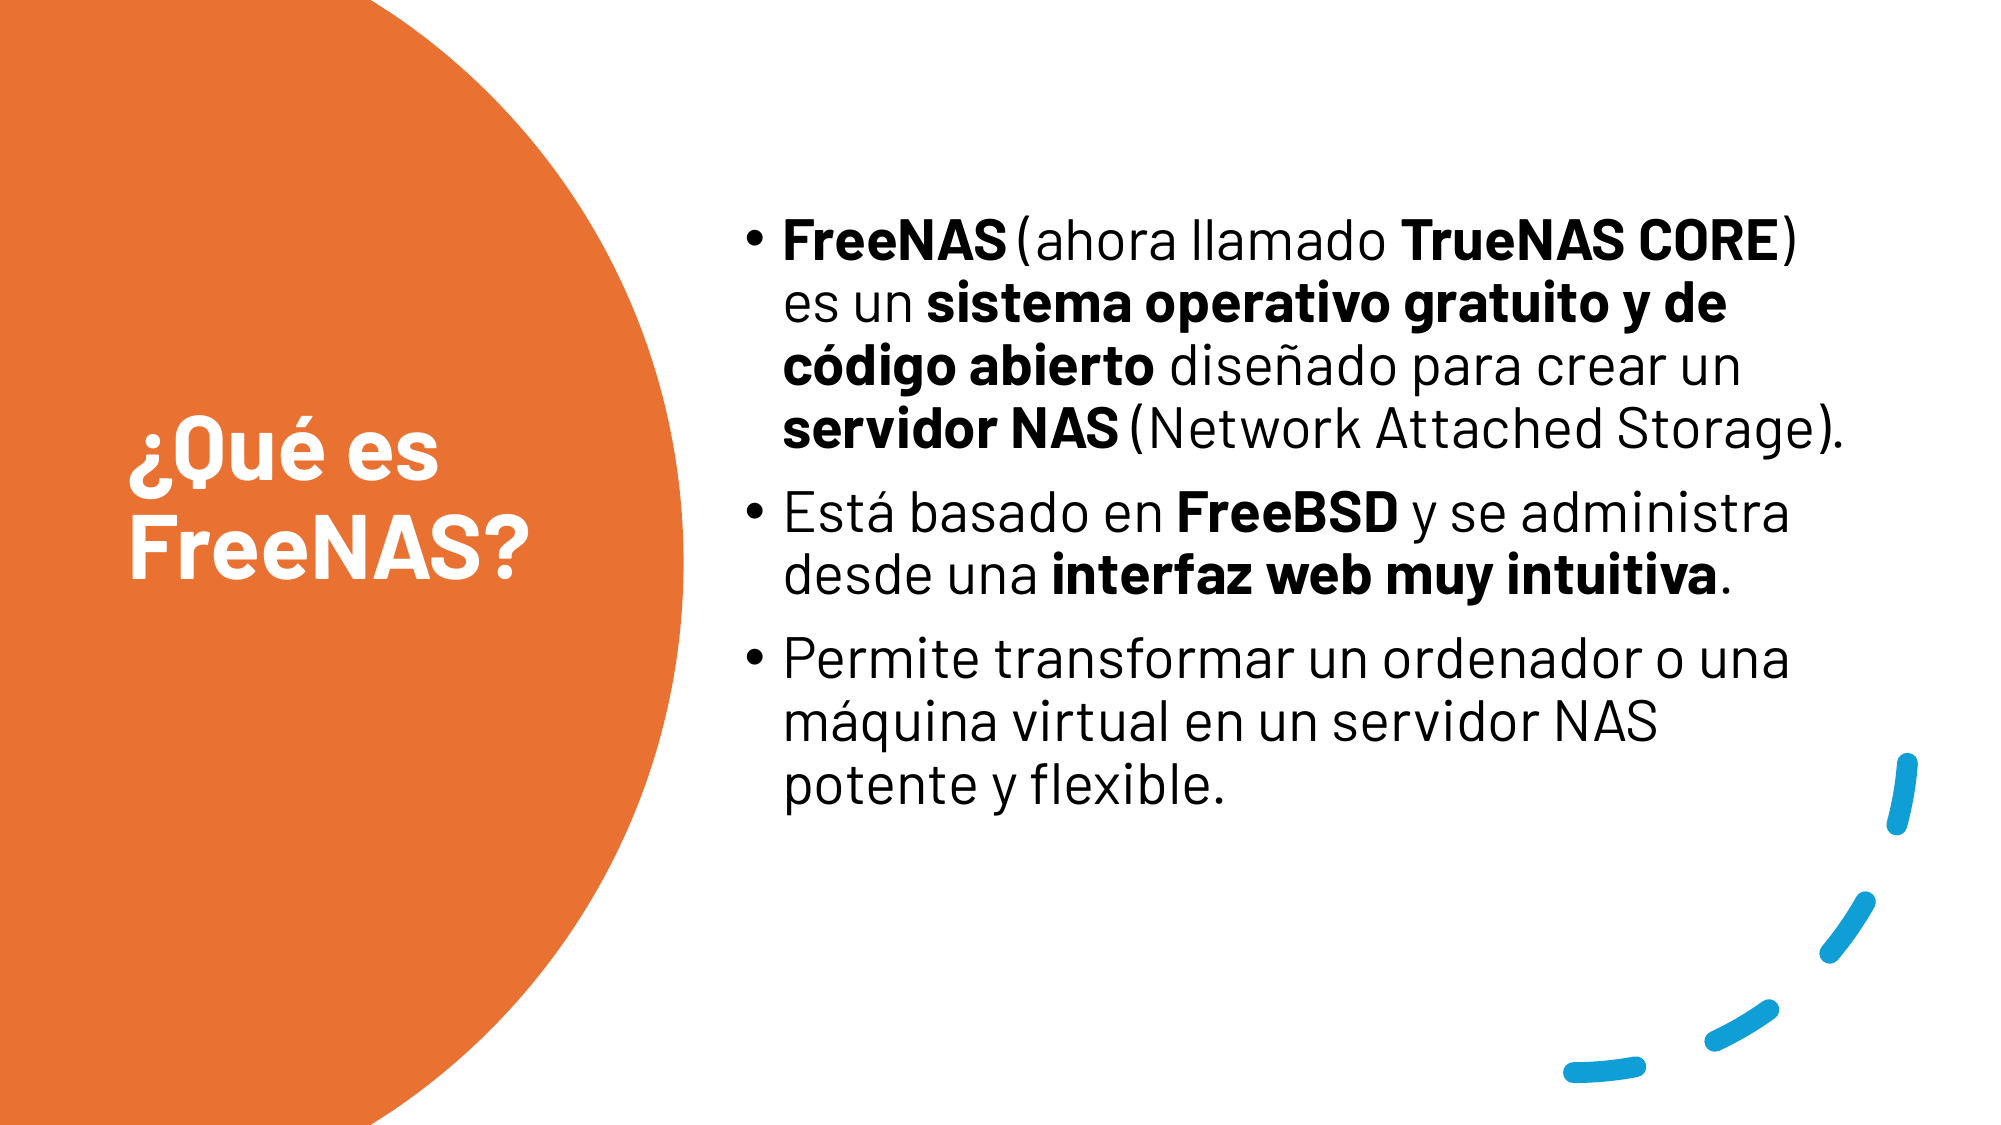

FreeNAS (ahora llamado TrueNAS CORE) es un sistema operativo gratuito y de código abierto diseñado para crear un servidor NAS (Network Attached Storage).
Está basado en FreeBSD y se administra desde una interfaz web muy intuitiva.
Permite transformar un ordenador o una máquina virtual en un servidor NAS potente y flexible.

# ¿Qué es FreeNAS?